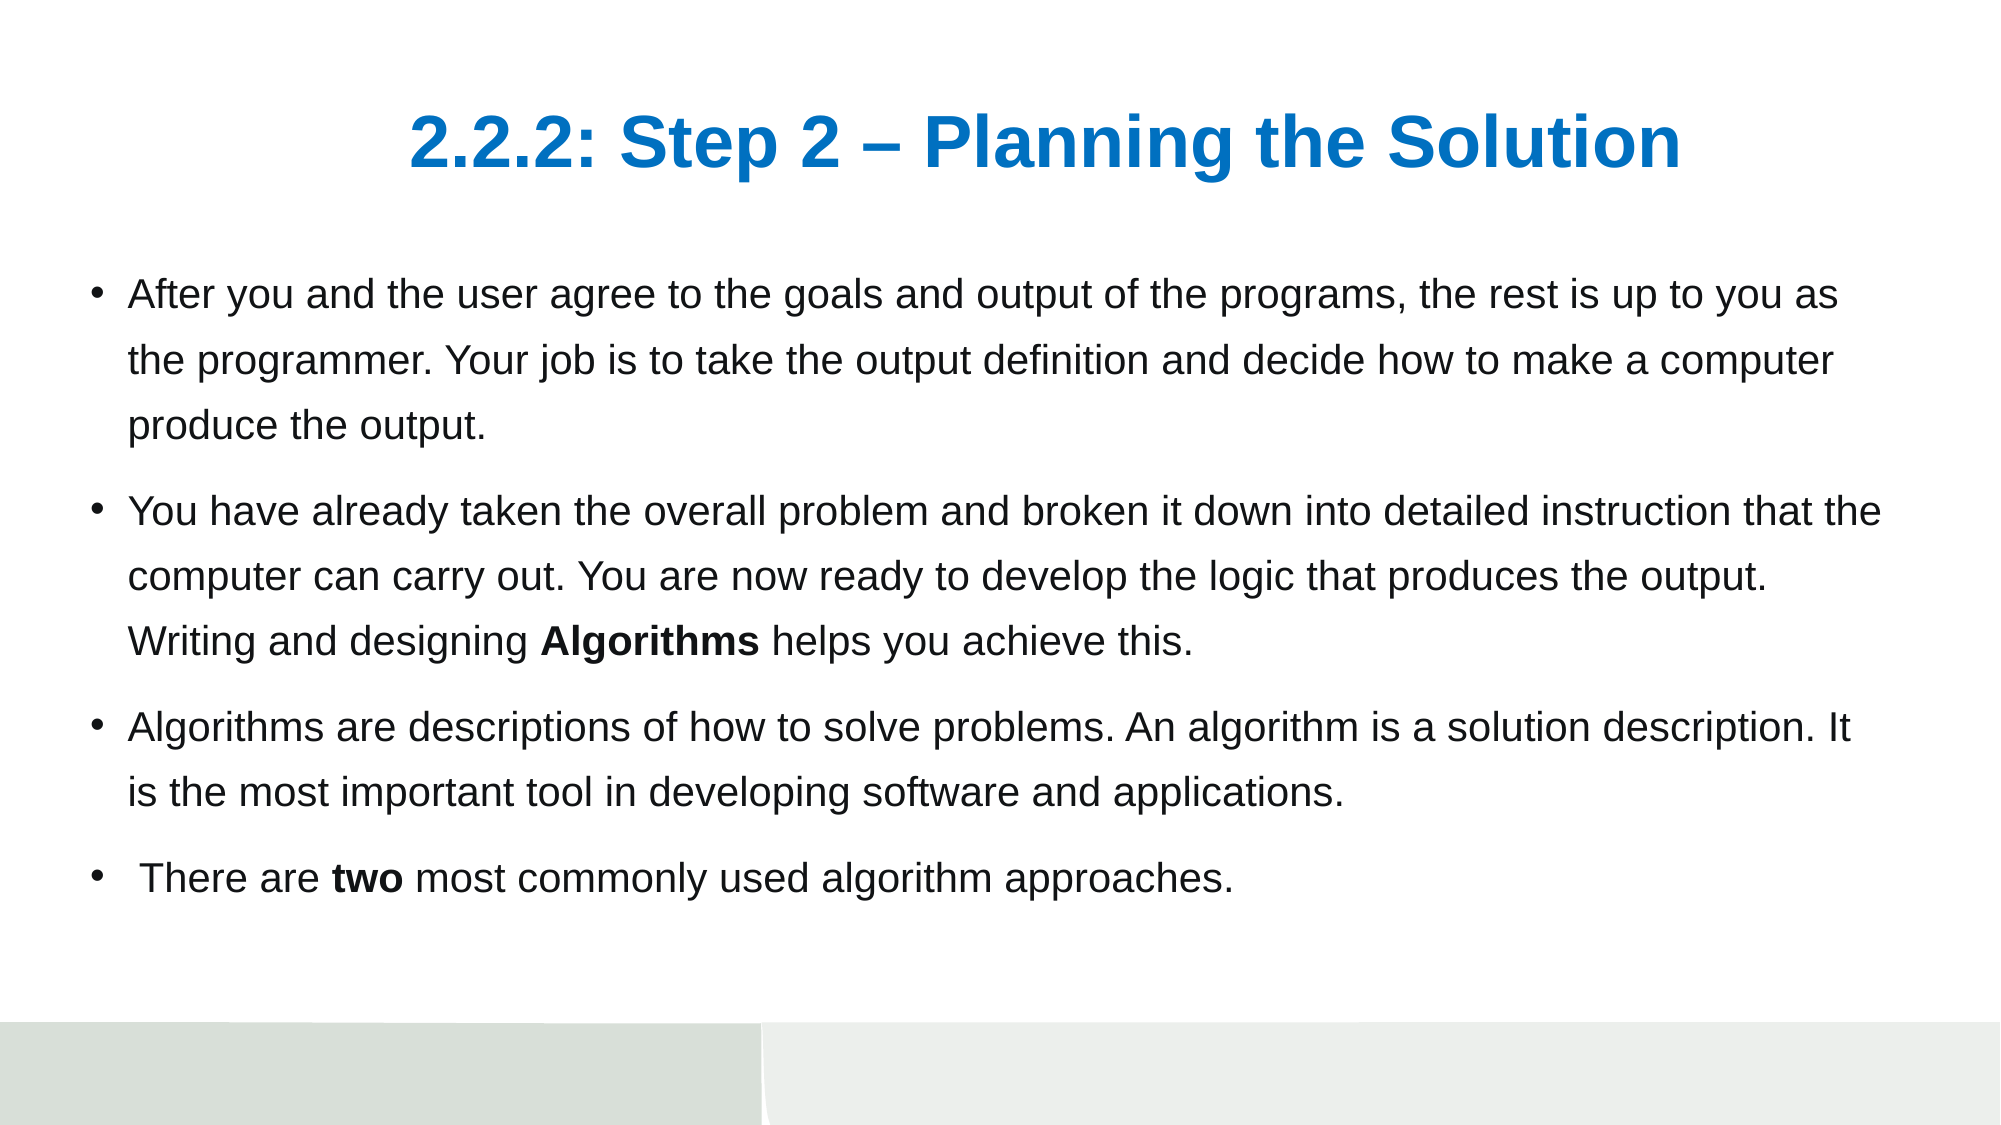

# 2.2.2: Step 2 – Planning the Solution
After you and the user agree to the goals and output of the programs, the rest is up to you as the programmer. Your job is to take the output definition and decide how to make a computer produce the output.
You have already taken the overall problem and broken it down into detailed instruction that the computer can carry out. You are now ready to develop the logic that produces the output. Writing and designing Algorithms helps you achieve this.
Algorithms are descriptions of how to solve problems. An algorithm is a solution description. It is the most important tool in developing software and applications.
 There are two most commonly used algorithm approaches.